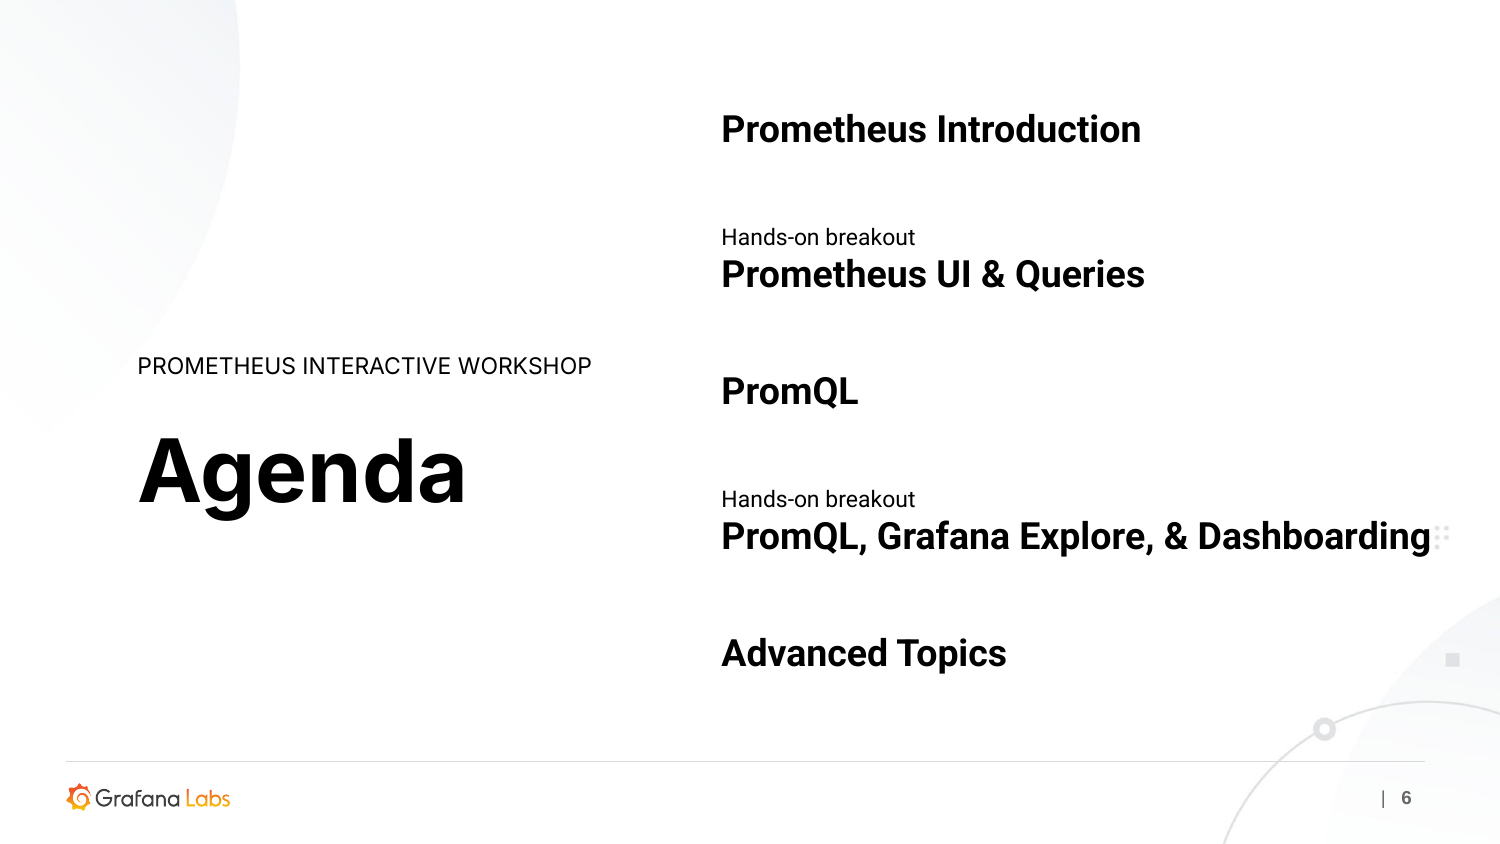

Prometheus Introduction

Hands-on breakout
Prometheus UI & Queries

PromQL

Hands-on breakout
PromQL, Grafana Explore, & Dashboarding

Advanced Topics

# PROMETHEUS INTERACTIVE WORKSHOP Agenda
|   6